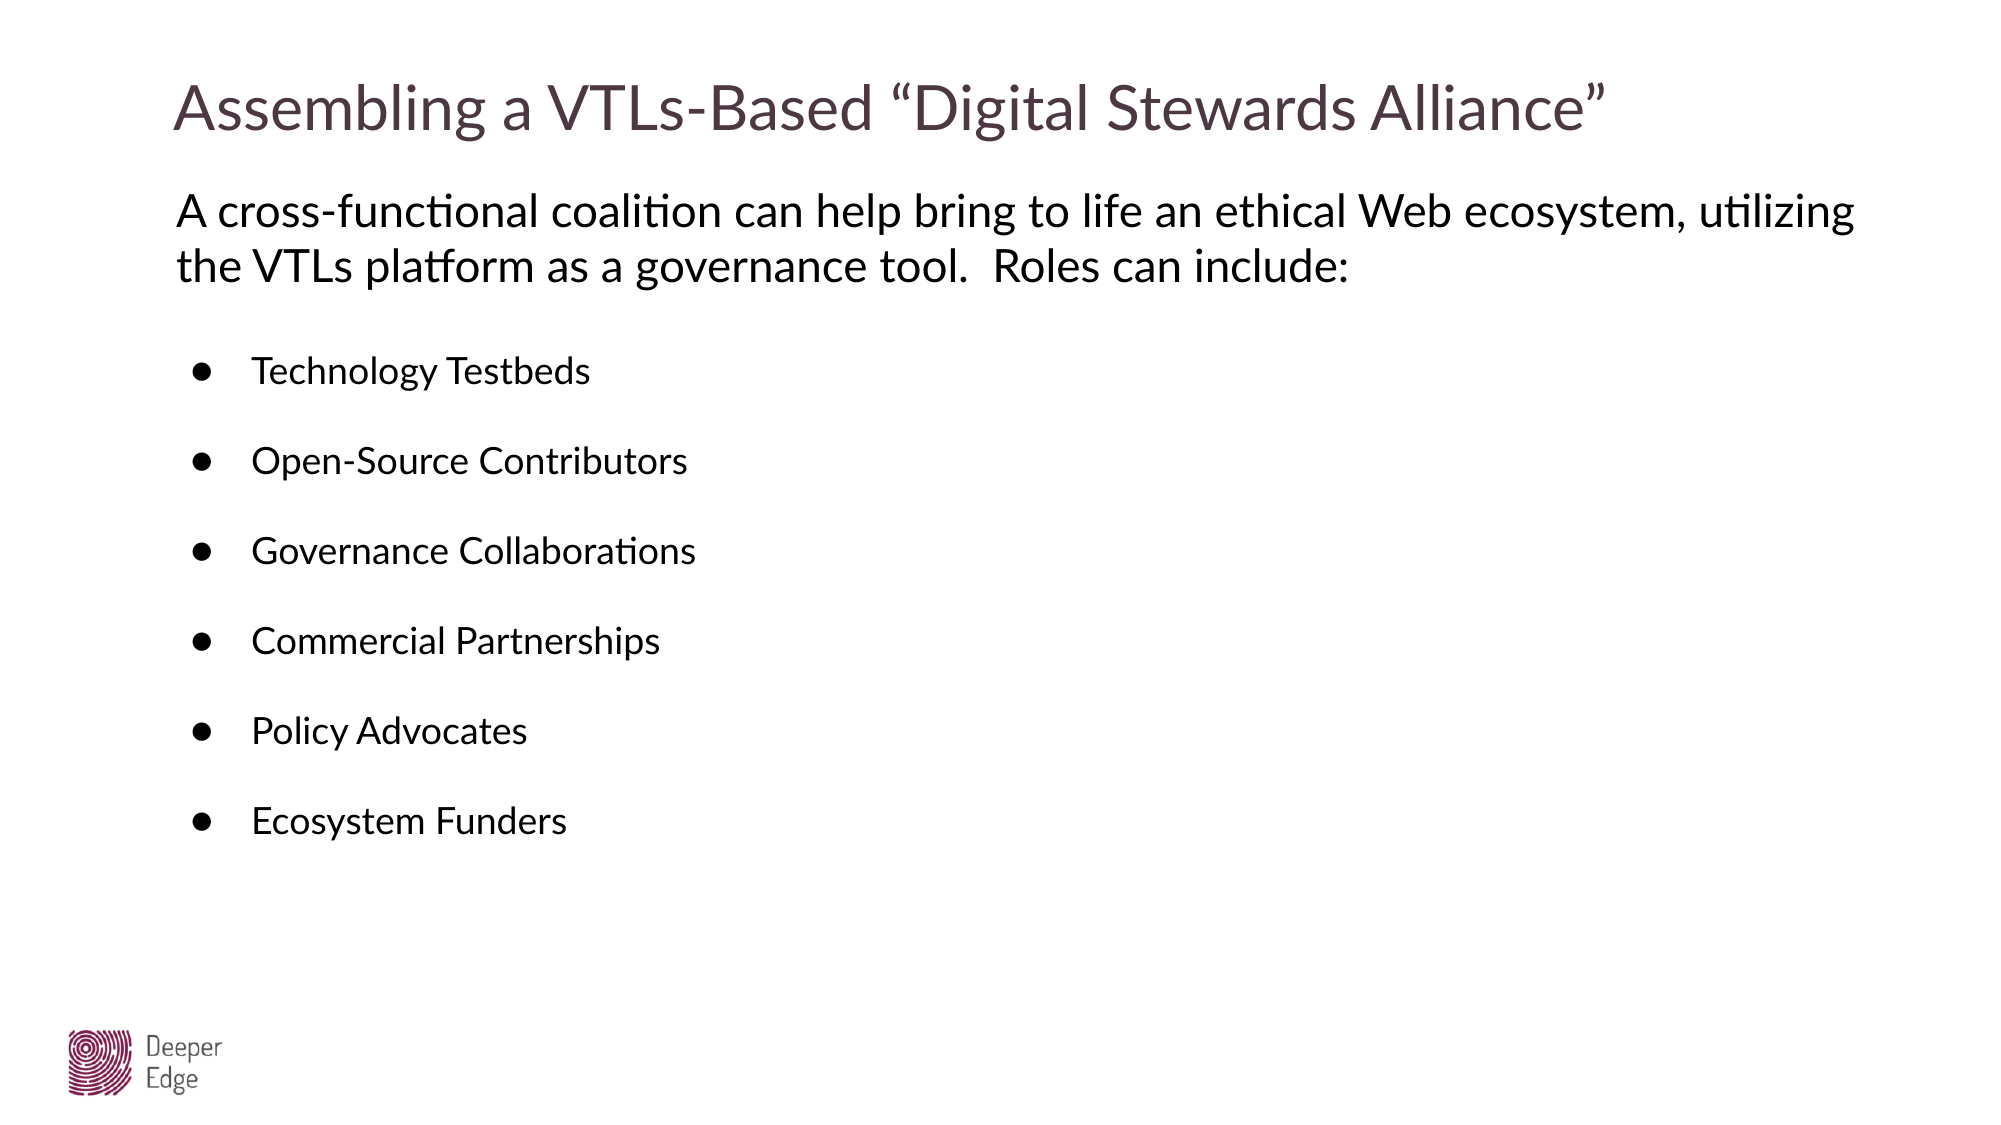

Assembling a VTLs-Based “Digital Stewards Alliance”
A cross-functional coalition can help bring to life an ethical Web ecosystem, utilizing the VTLs platform as a governance tool.  Roles can include:

Technology Testbeds

Open-Source Contributors

Governance Collaborations

Commercial Partnerships

Policy Advocates

Ecosystem Funders